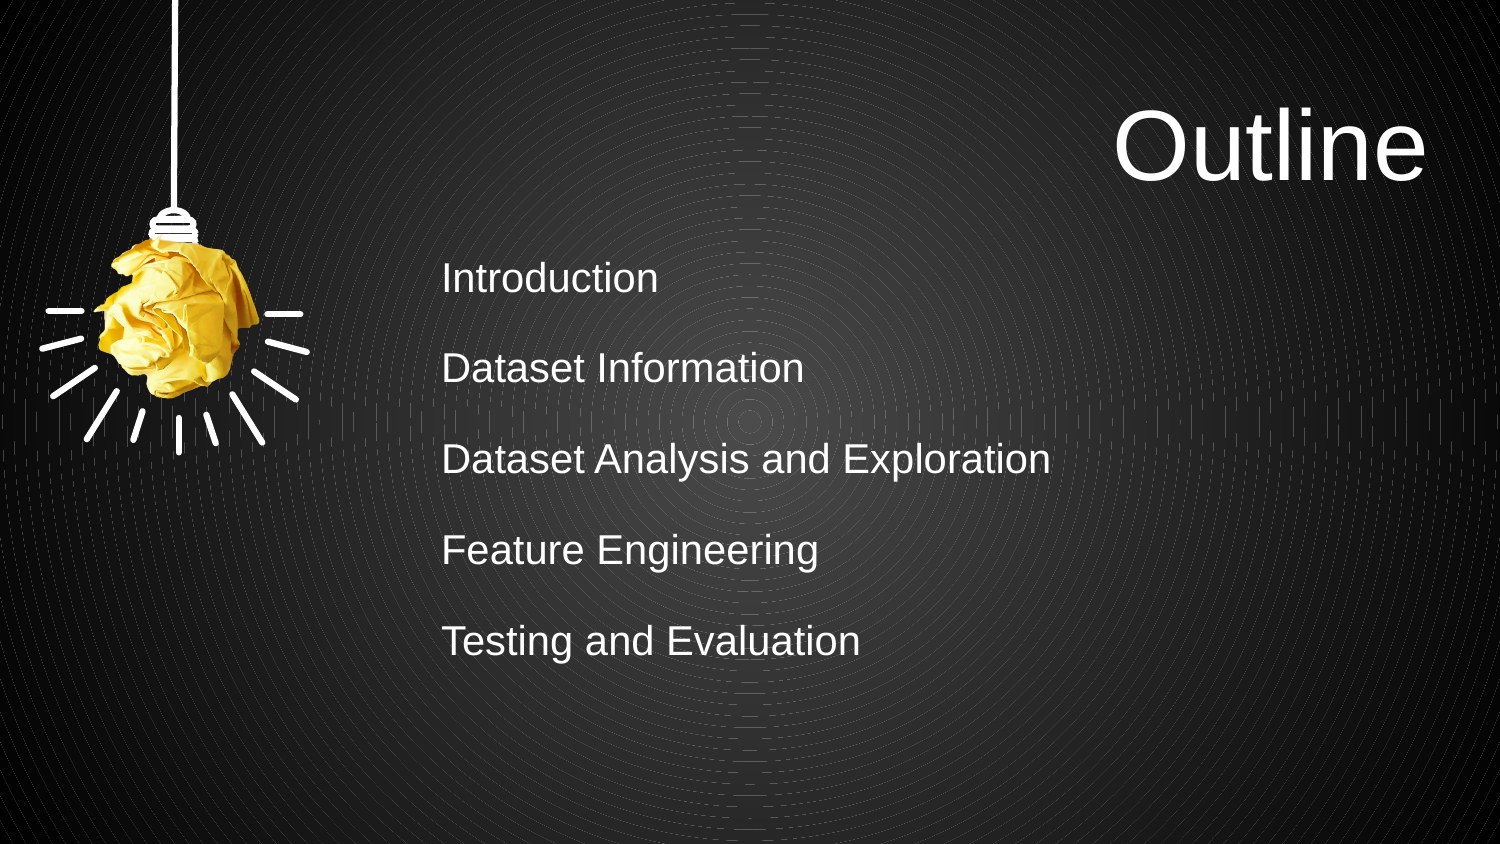

# Outline
Introduction
Dataset Information
Dataset Analysis and Exploration
Feature Engineering
Testing and Evaluation